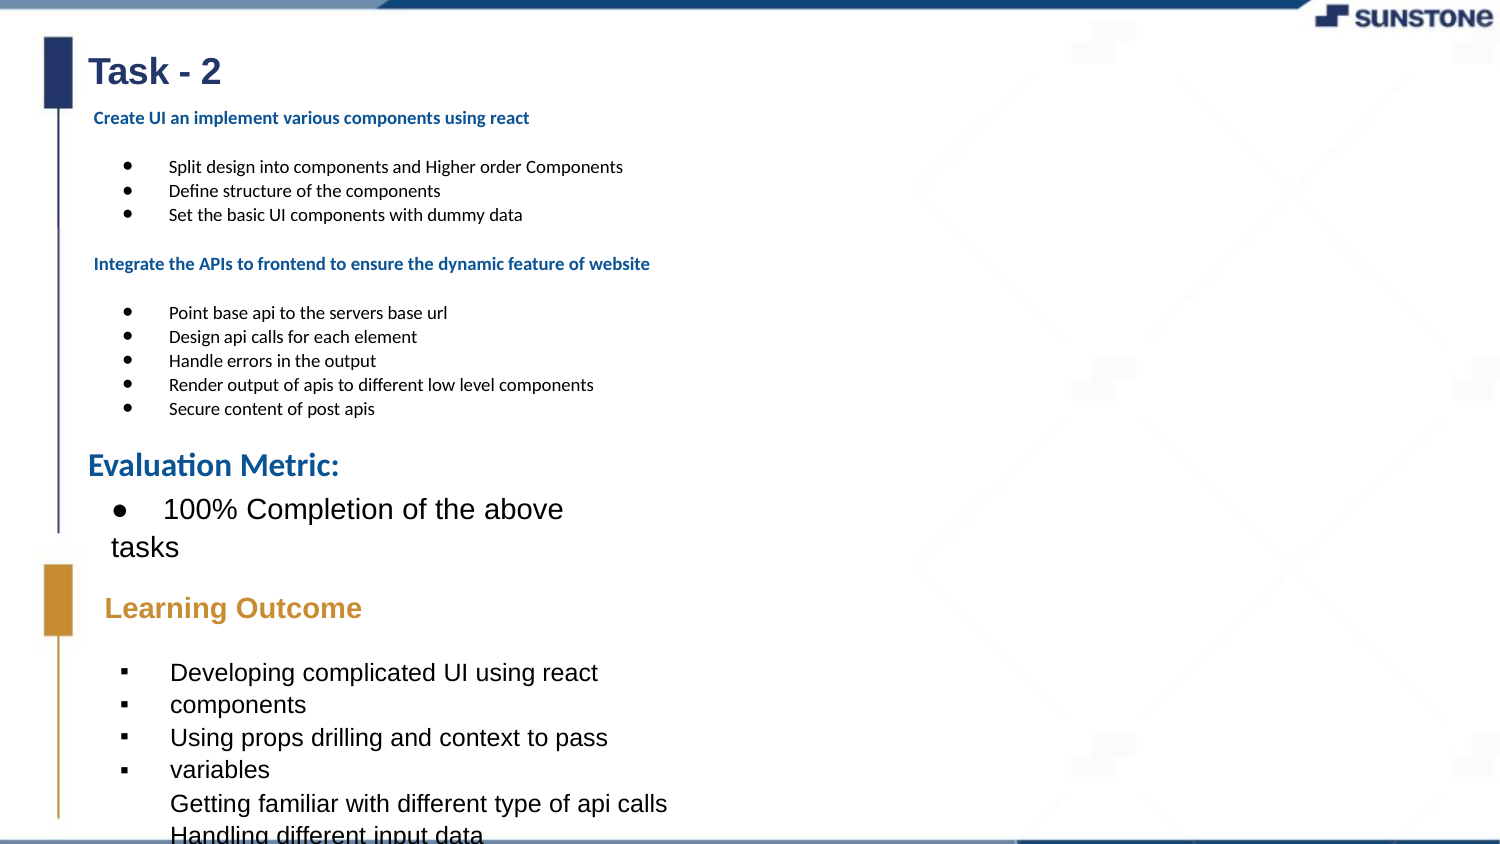

Task - 2
Create UI an implement various components using react
Split design into components and Higher order Components
Define structure of the components
Set the basic UI components with dummy data
●
●
●
Integrate the APIs to frontend to ensure the dynamic feature of website
Point base api to the servers base url
Design api calls for each element
Handle errors in the output
Render output of apis to different low level components
Secure content of post apis
●
●
●
●
●
Evaluation Metric:
● 100% Completion of the above tasks
Learning Outcome
Developing complicated UI using react components
Using props drilling and context to pass variables
Getting familiar with different type of api calls
Handling different input data
▪
▪
▪
▪